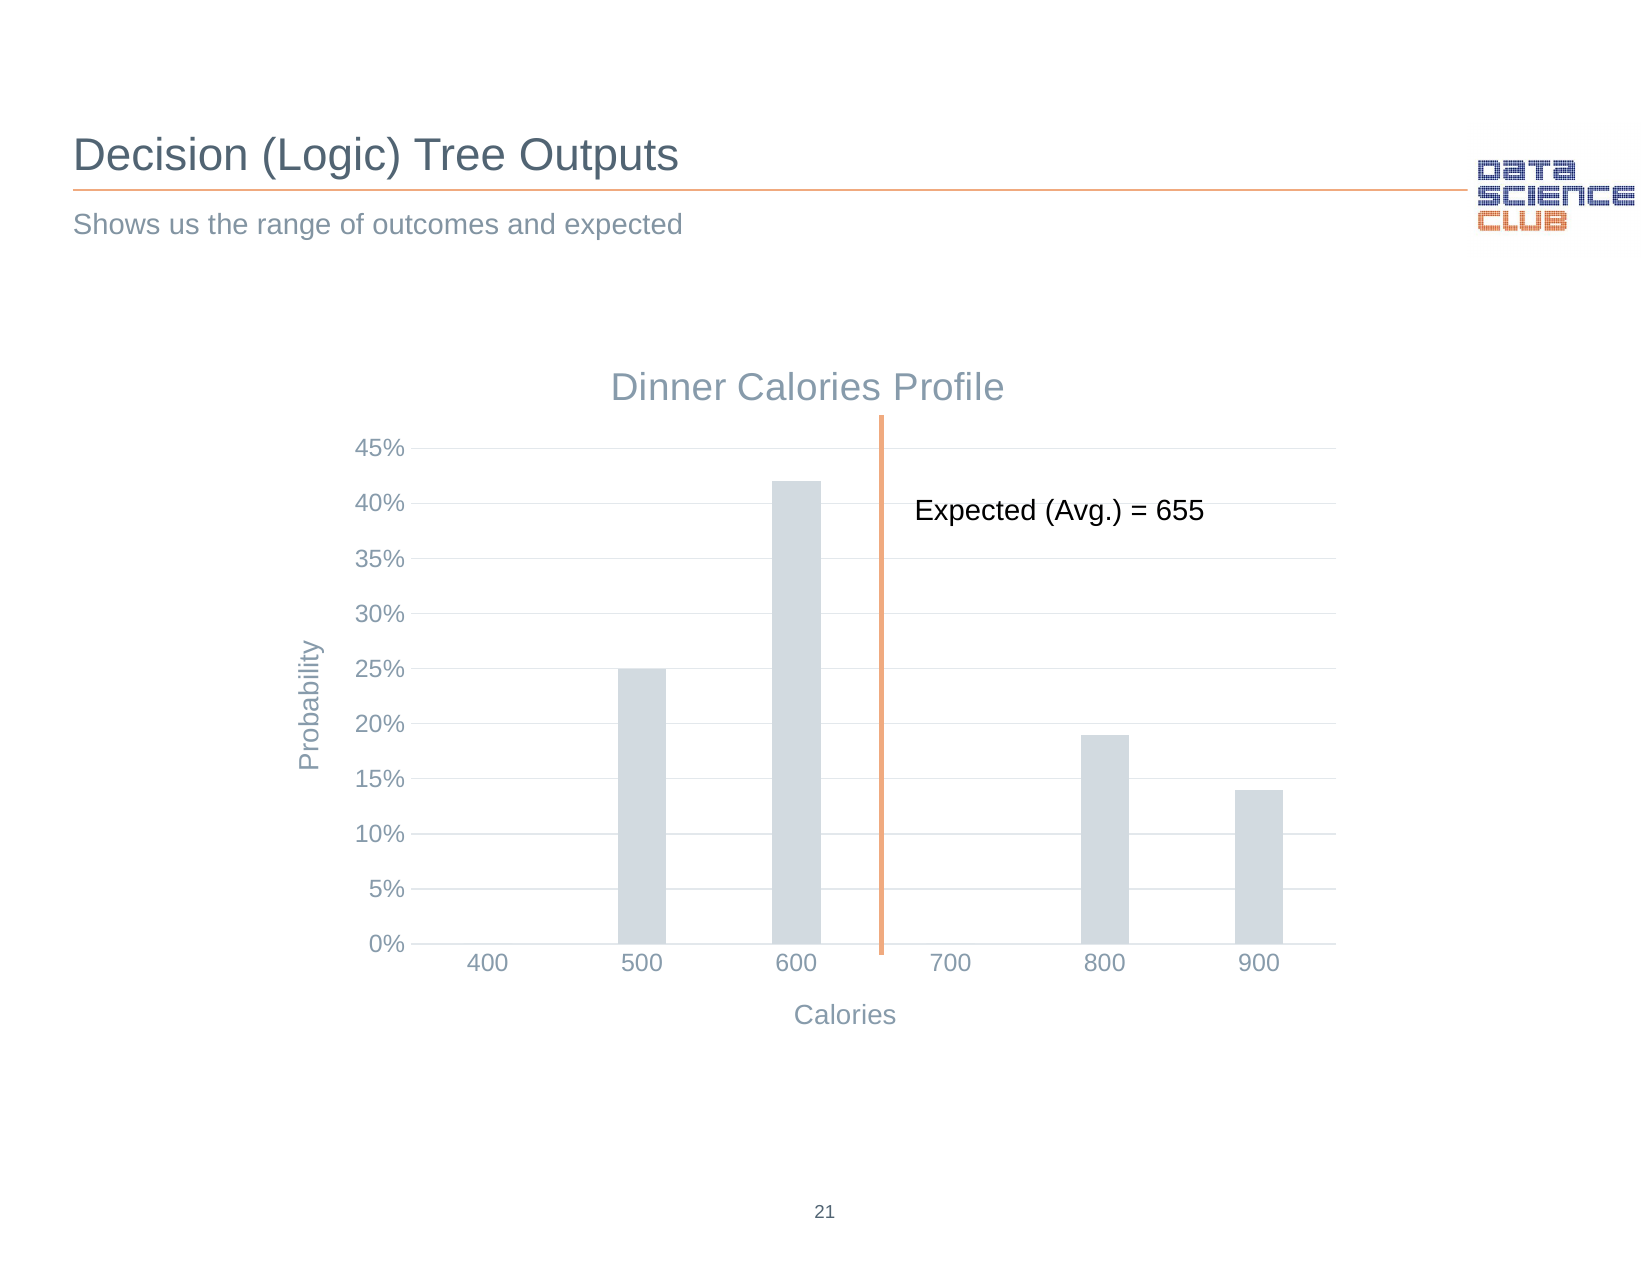

Decision (Logic) Tree Outputs
Shows us the range of outcomes and expected

### Chart: Dinner Calories Profile

| Category | Series 1 |
|---|---|
| 400 | 0.0 |
| 500 | 0.25 |
| 600 | 0.42 |
| 700 | 0.0 |
| 800 | 0.19 |
| 900 | 0.14 |
Expected (Avg.) = 655